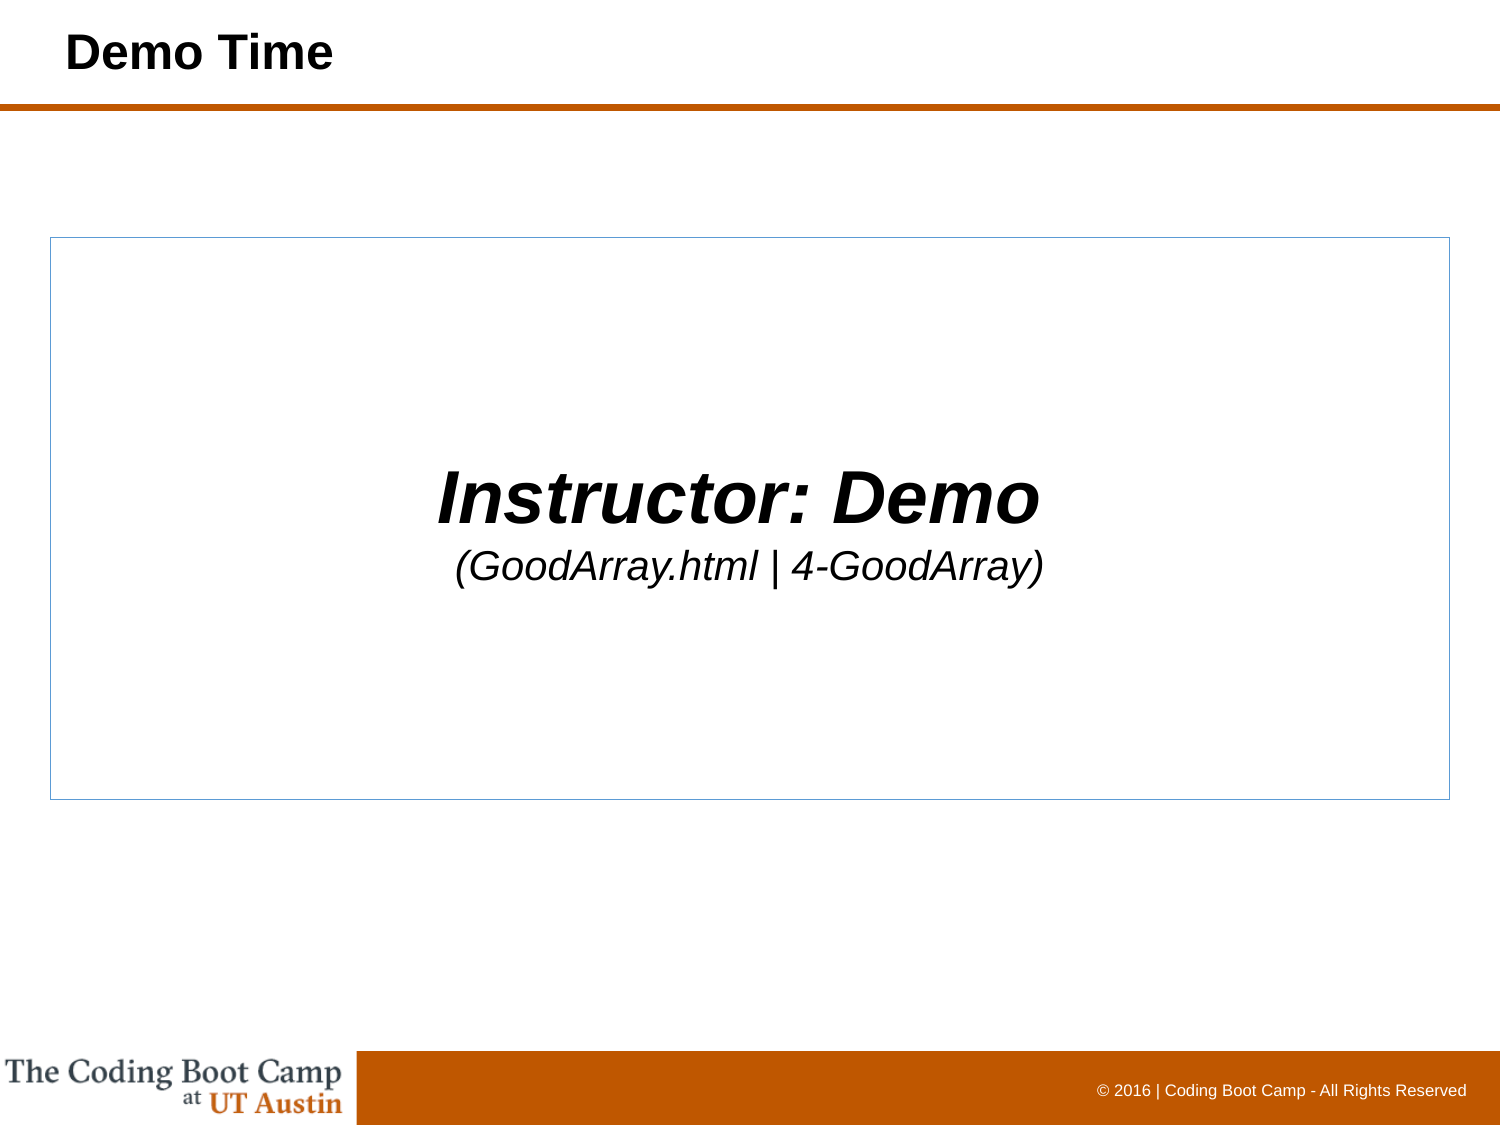

# Demo Time
Instructor: Demo
(GoodArray.html | 4-GoodArray)